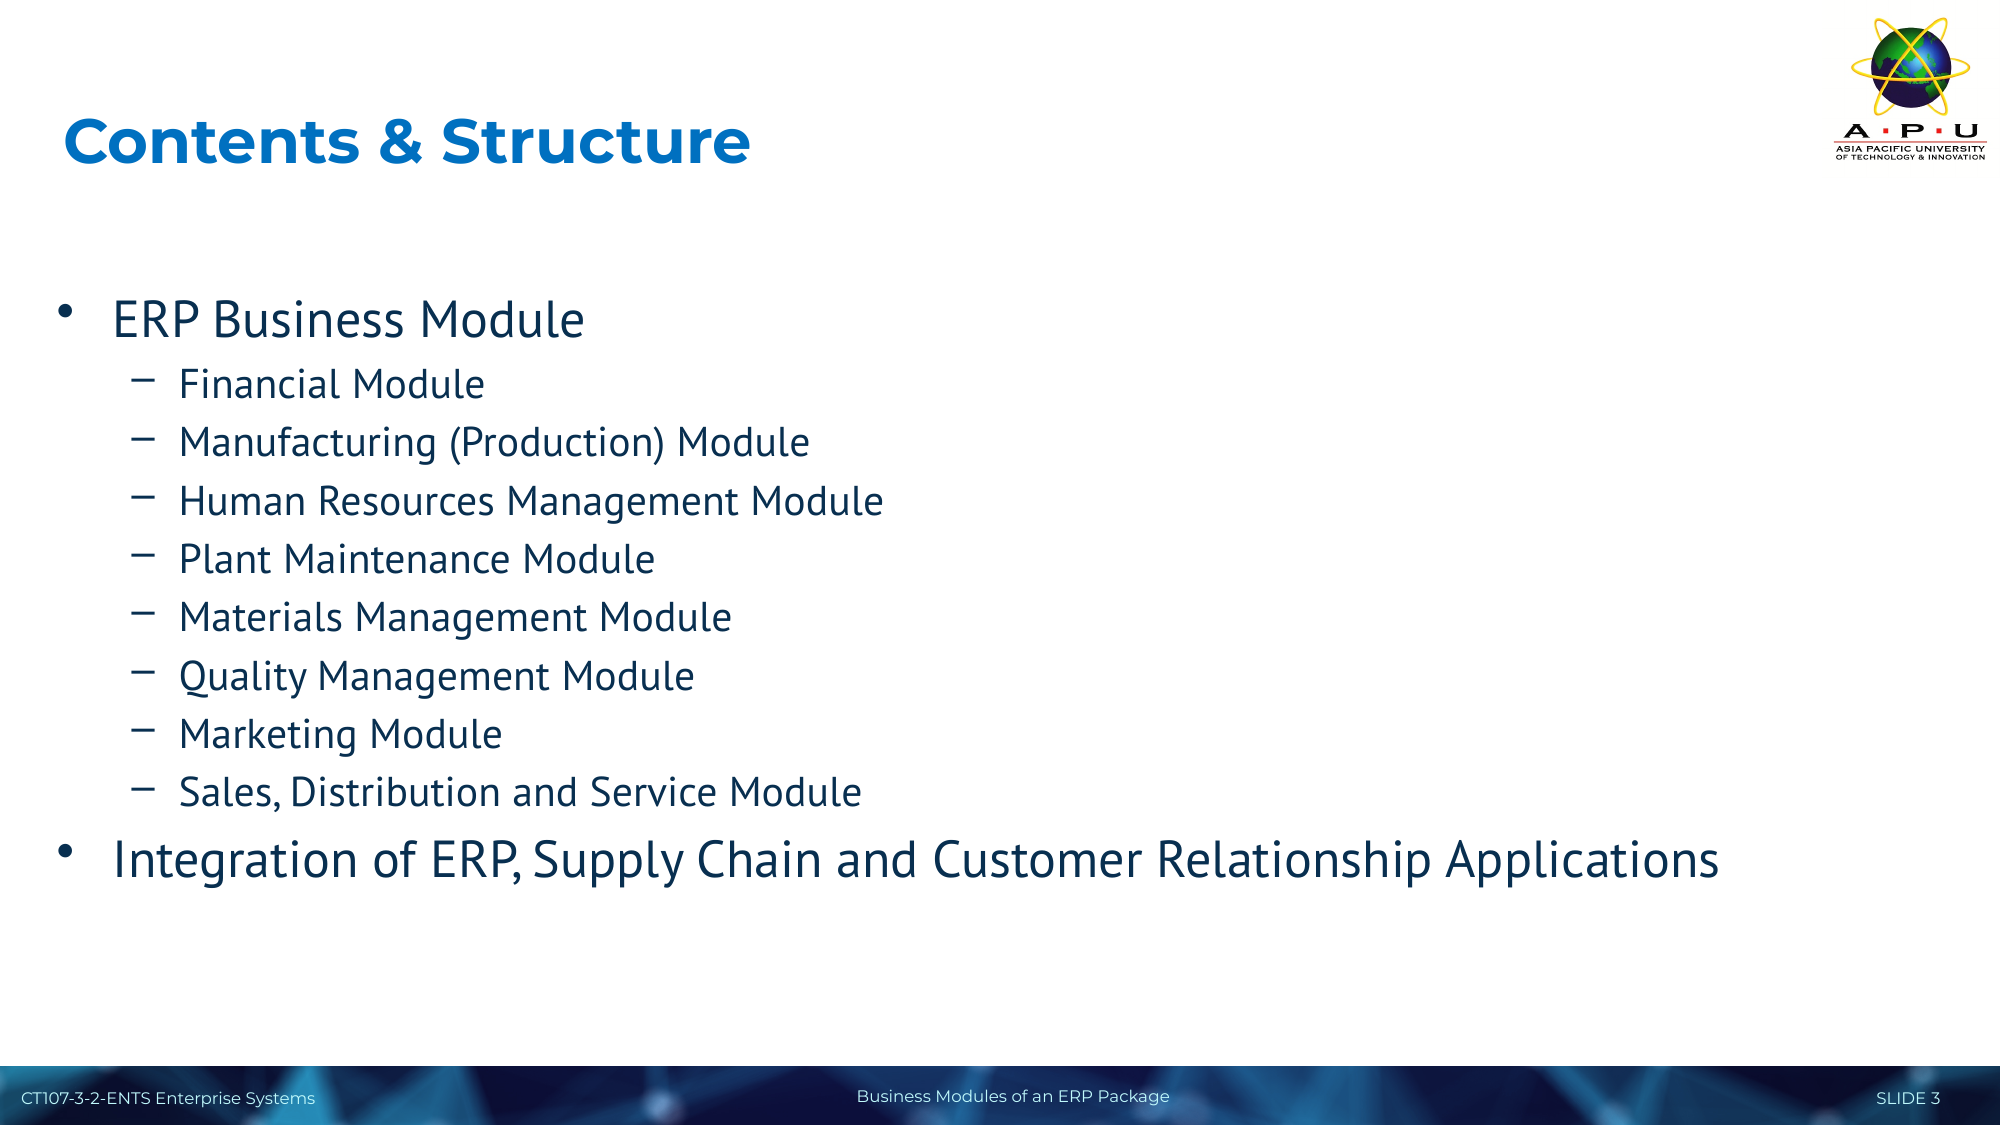

# Contents & Structure
ERP Business Module
Financial Module
Manufacturing (Production) Module
Human Resources Management Module
Plant Maintenance Module
Materials Management Module
Quality Management Module
Marketing Module
Sales, Distribution and Service Module
Integration of ERP, Supply Chain and Customer Relationship Applications